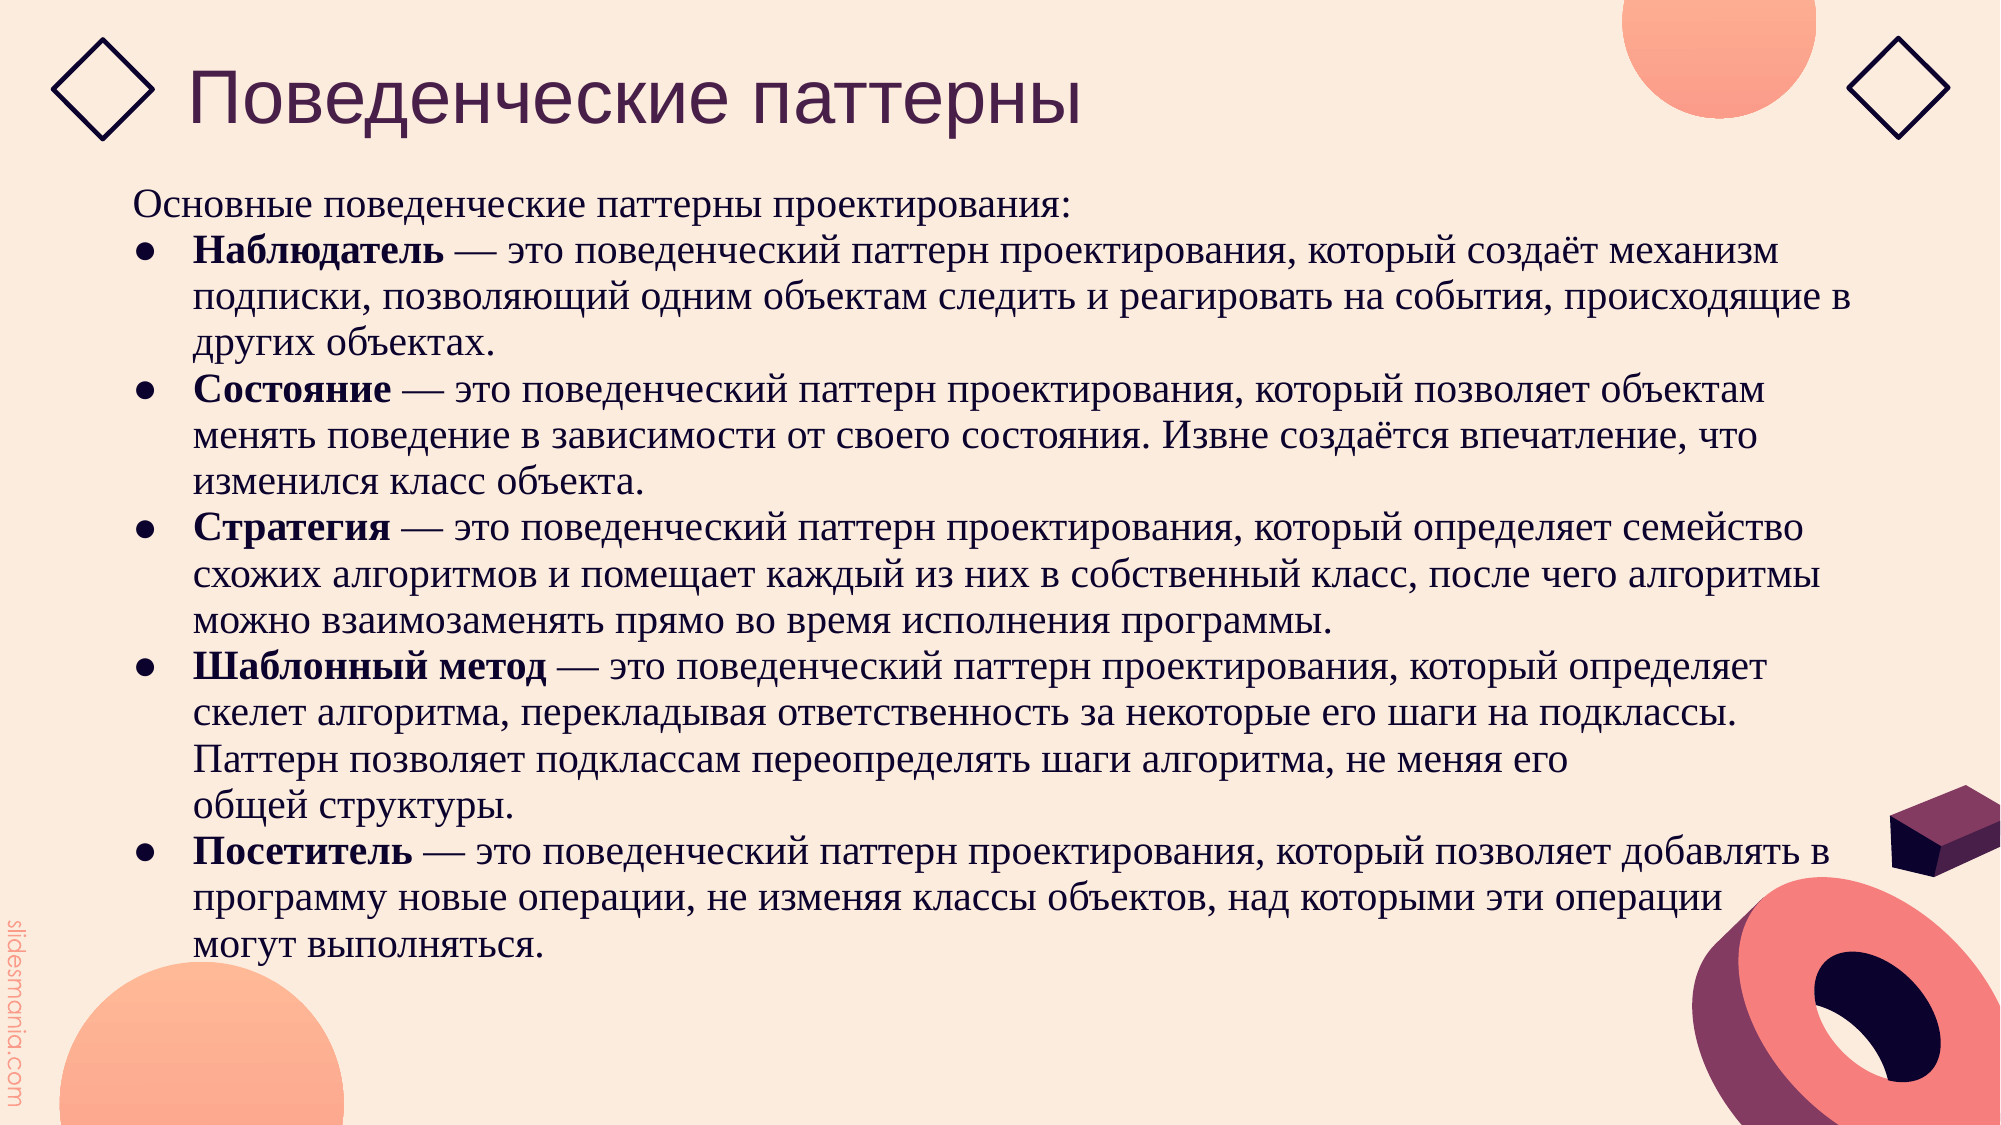

# Поведенческие паттерны
Основные поведенческие паттерны проектирования:
Наблюдатель — это поведенческий паттерн проектирования, который создаёт механизм подписки, позволяющий одним объектам следить и реагировать на события, происходящие в других объектах.
Состояние — это поведенческий паттерн проектирования, который позволяет объектам менять поведение в зависимости от своего состояния. Извне создаётся впечатление, что изменился класс объекта.
Стратегия — это поведенческий паттерн проектирования, который определяет семейство схожих алгоритмов и помещает каждый из них в собственный класс, после чего алгоритмы можно взаимозаменять прямо во время исполнения программы.
Шаблонный метод — это поведенческий паттерн проектирования, который определяет скелет алгоритма, перекладывая ответственность за некоторые его шаги на подклассы. Паттерн позволяет подклассам переопределять шаги алгоритма, не меняя его общей структуры.
Посетитель — это поведенческий паттерн проектирования, который позволяет добавлять в программу новые операции, не изменяя классы объектов, над которыми эти операции могут выполняться.